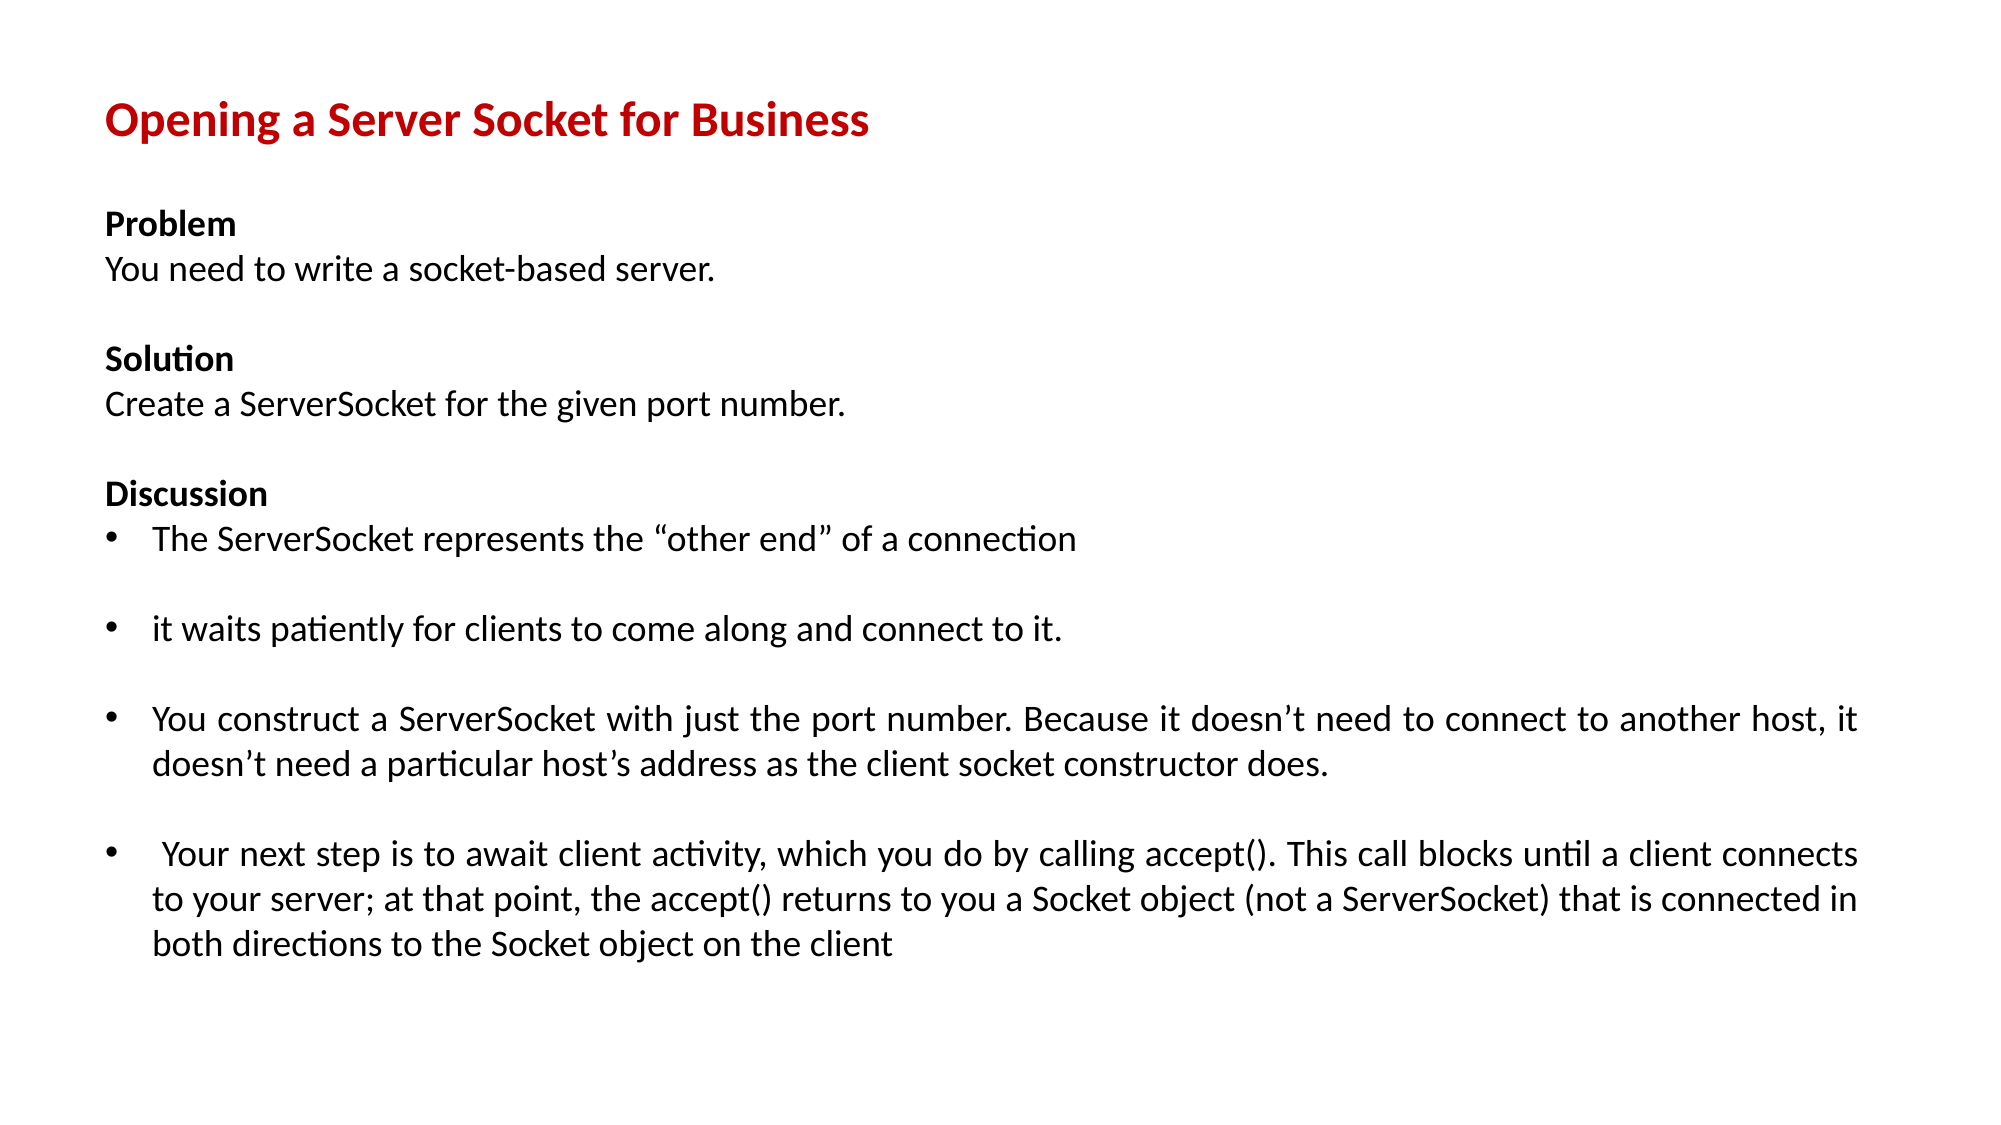

Opening a Server Socket for Business
Problem
You need to write a socket-based server.

Solution
Create a ServerSocket for the given port number.

Discussion
The ServerSocket represents the “other end” of a connection

it waits patiently for clients to come along and connect to it.

You construct a ServerSocket with just the port number. Because it doesn’t need to connect to another host, it doesn’t need a particular host’s address as the client socket constructor does.

 Your next step is to await client activity, which you do by calling accept(). This call blocks until a client connects to your server; at that point, the accept() returns to you a Socket object (not a ServerSocket) that is connected in both directions to the Socket object on the client